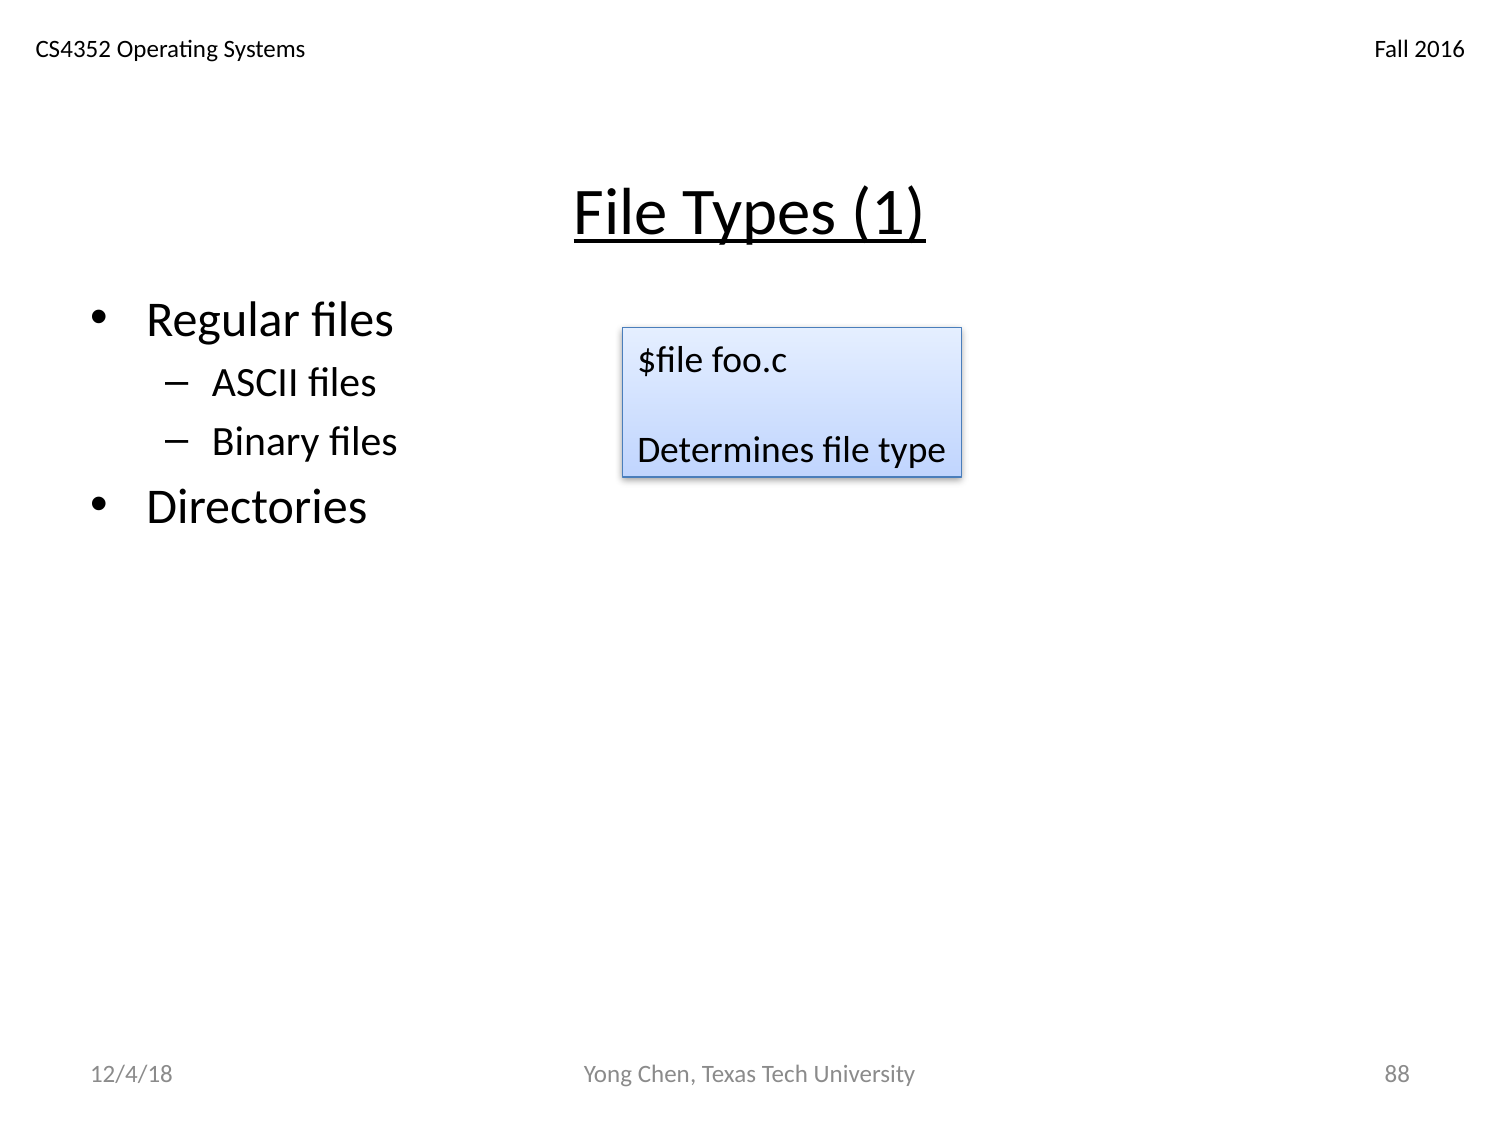

# File Types (1)
Regular files
ASCII files
Binary files
Directories
$file foo.c

Determines file type
12/4/18
Yong Chen, Texas Tech University
88